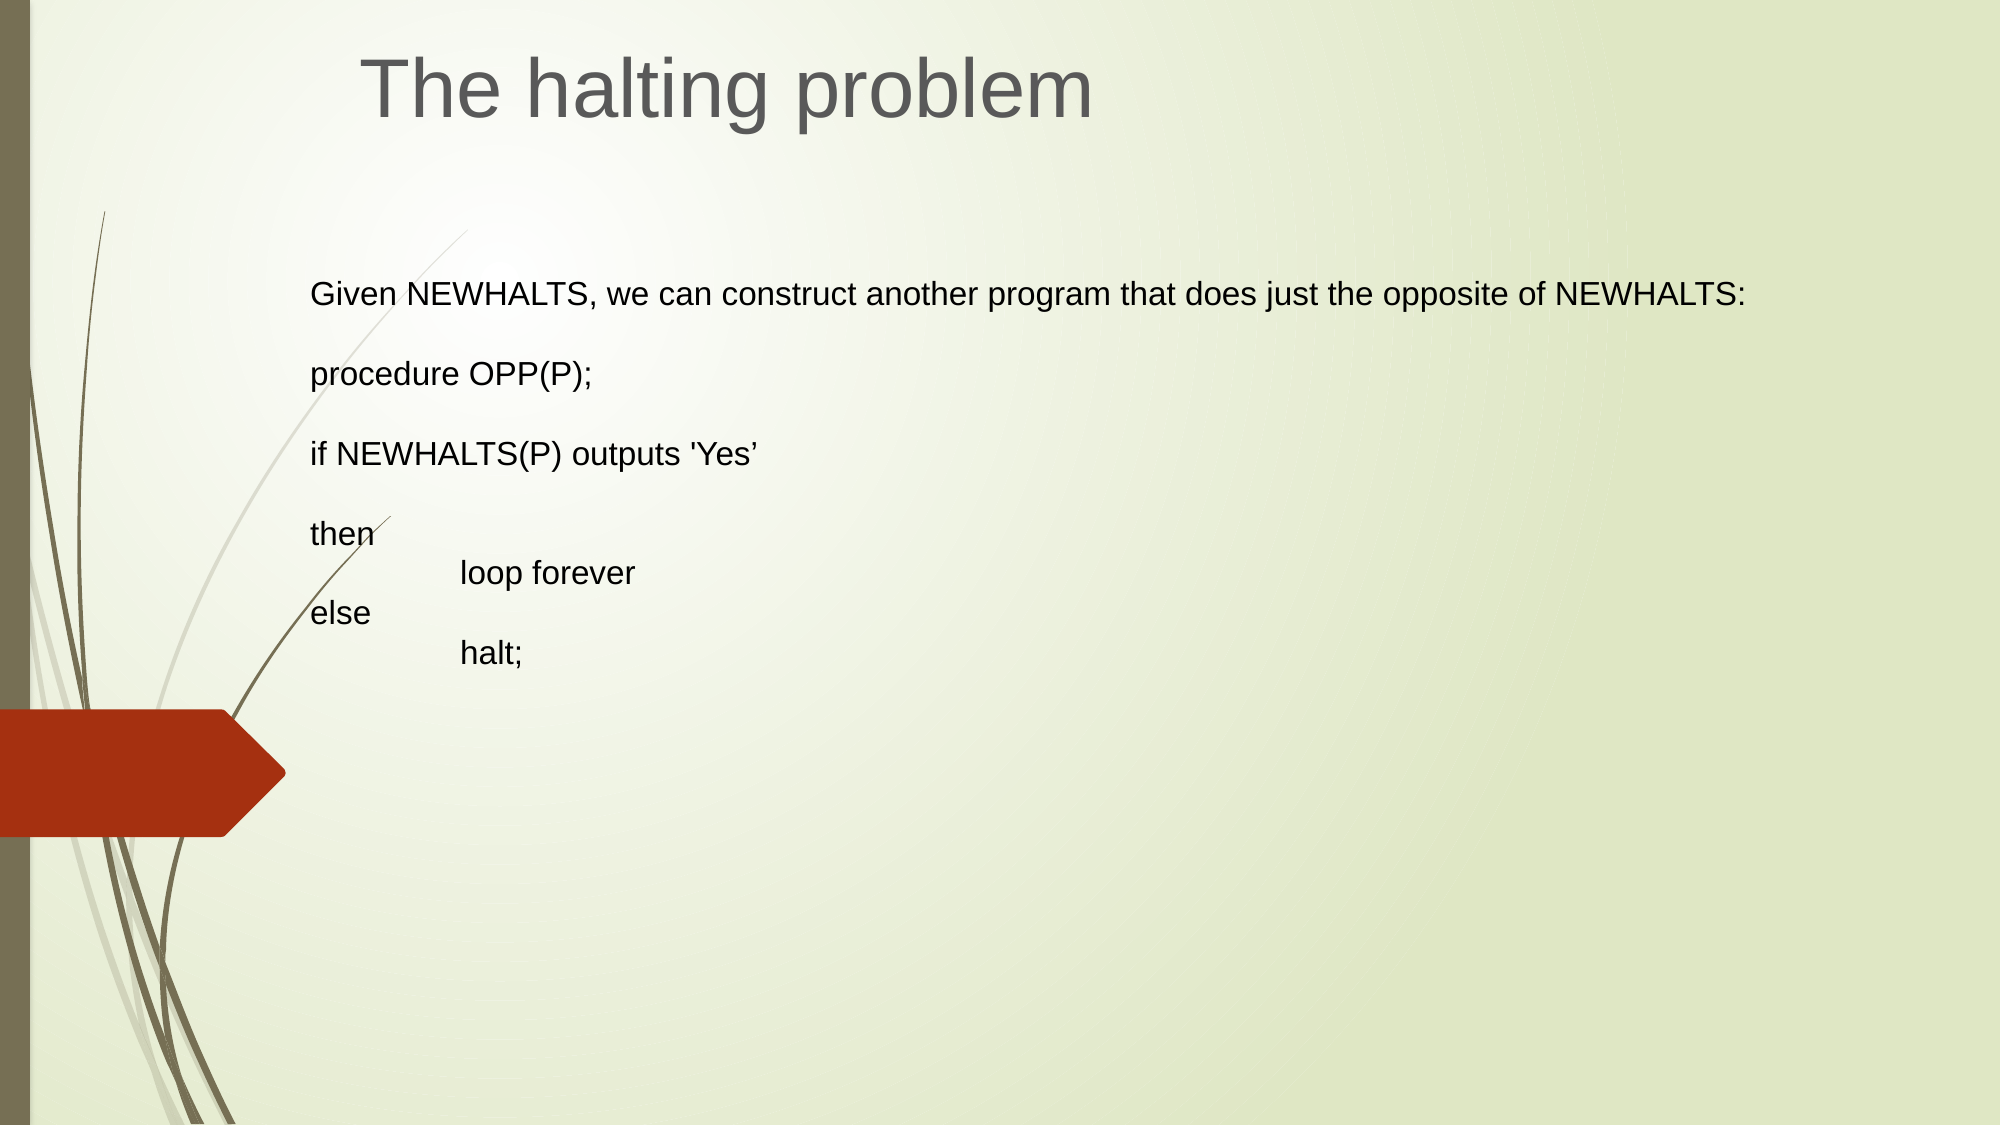

The halting problem

Given NEWHALTS, we can construct another program that does just the opposite of NEWHALTS:

procedure OPP(P);

if NEWHALTS(P) outputs 'Yes’

then
	loop forever
else
	halt;